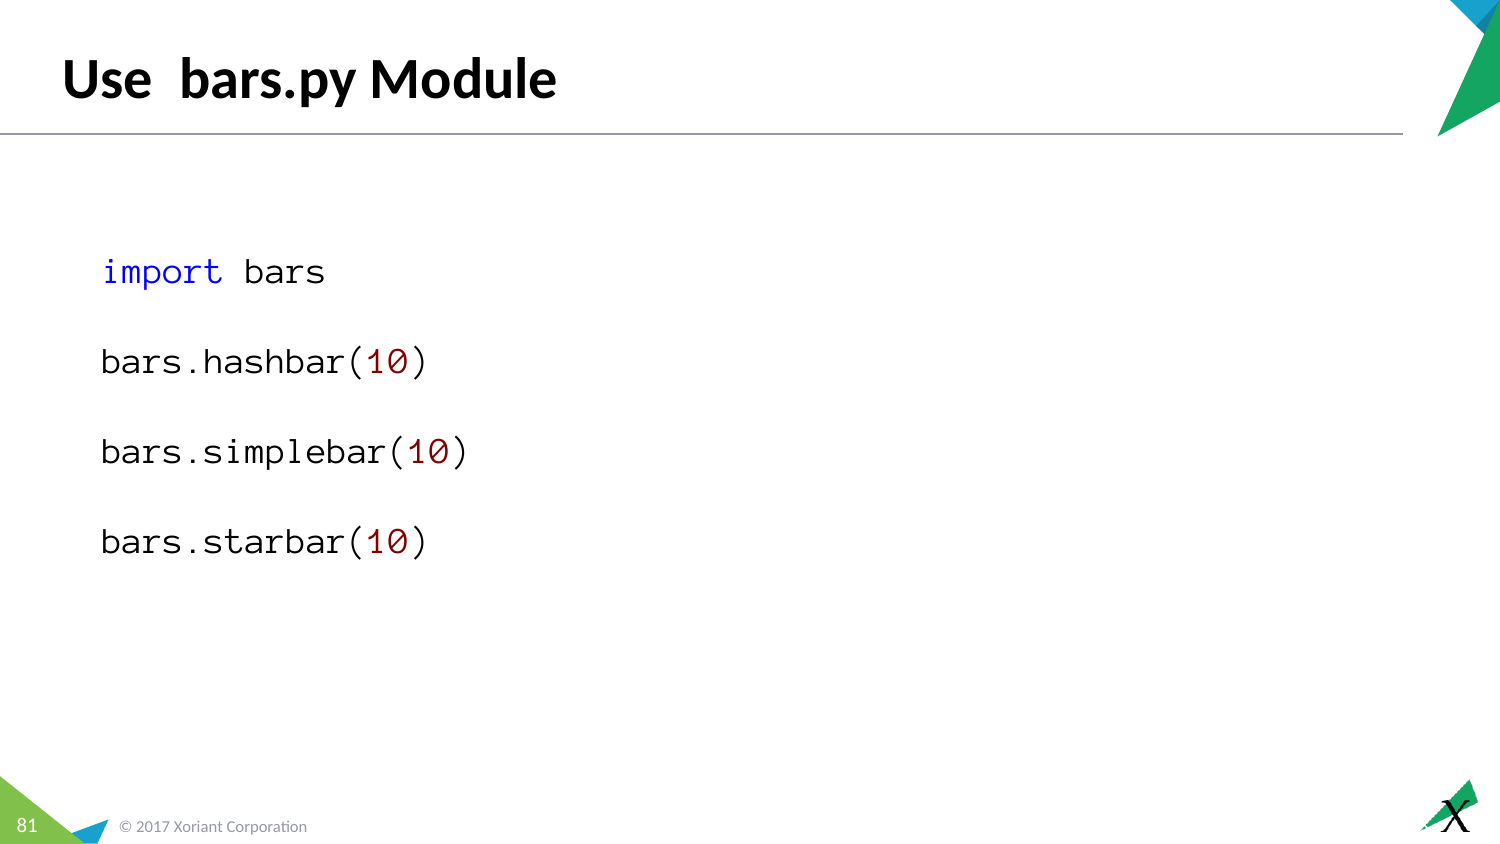

# Use  bars.py Module
import bars

bars.hashbar(10)

bars.simplebar(10)

bars.starbar(10)